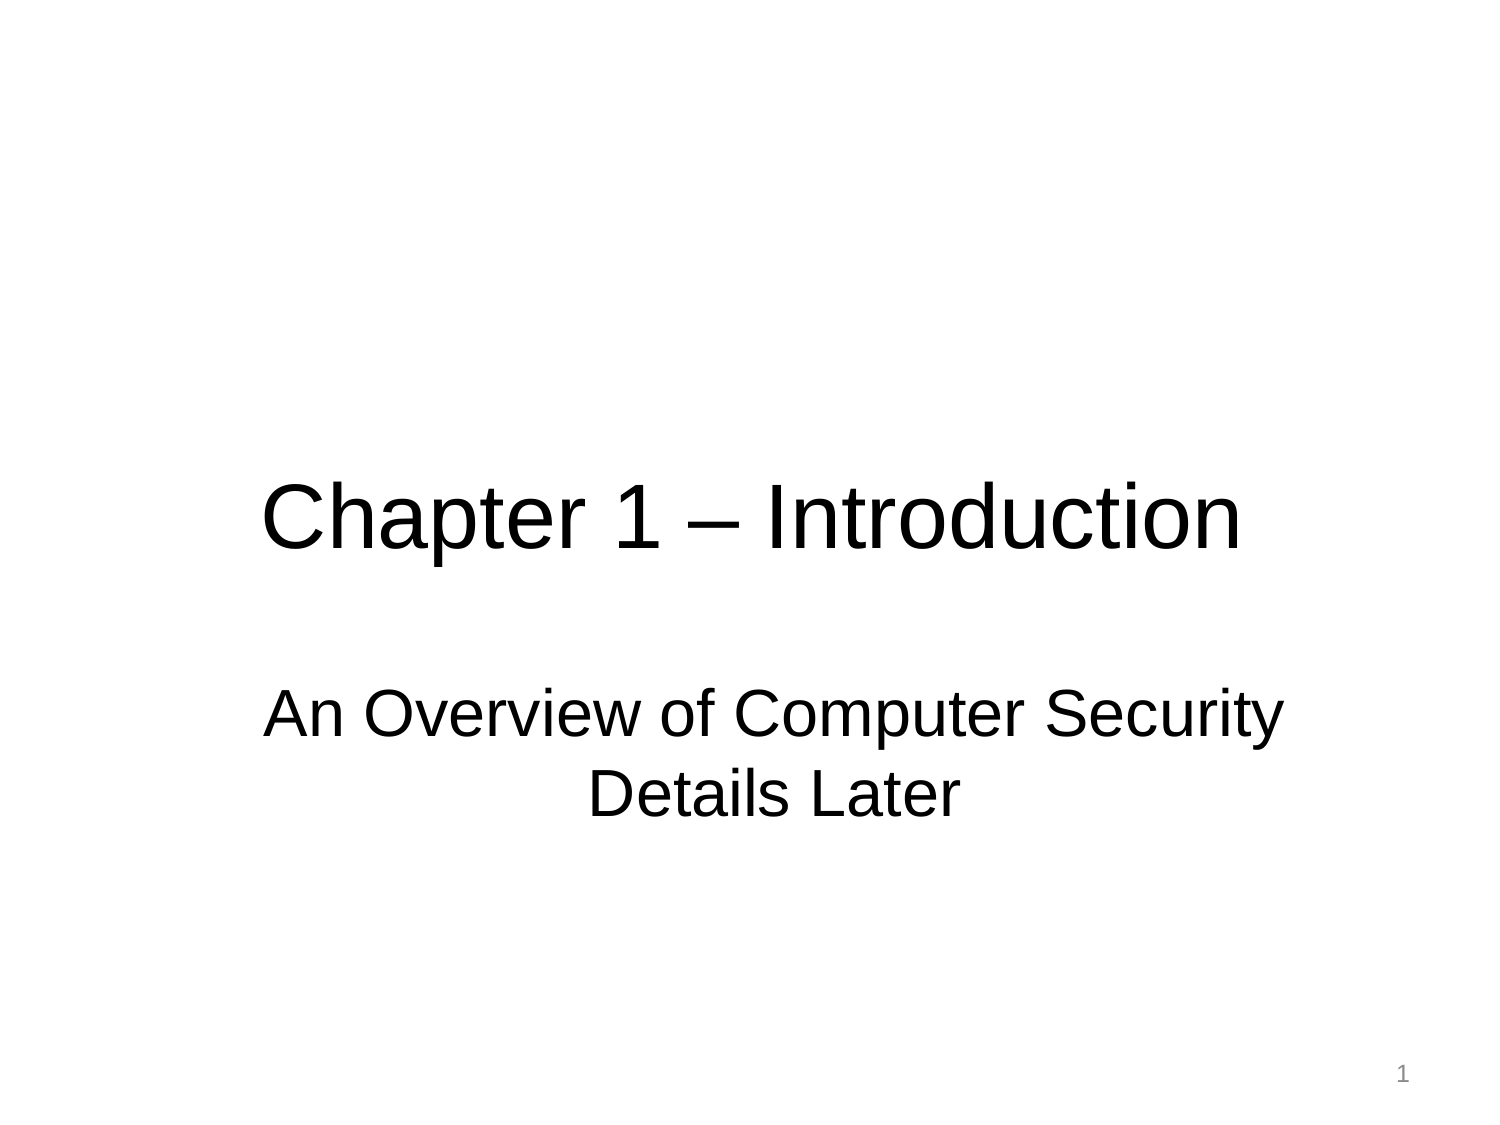

# Chapter 1 – Introduction
An Overview of Computer Security
Details Later
1